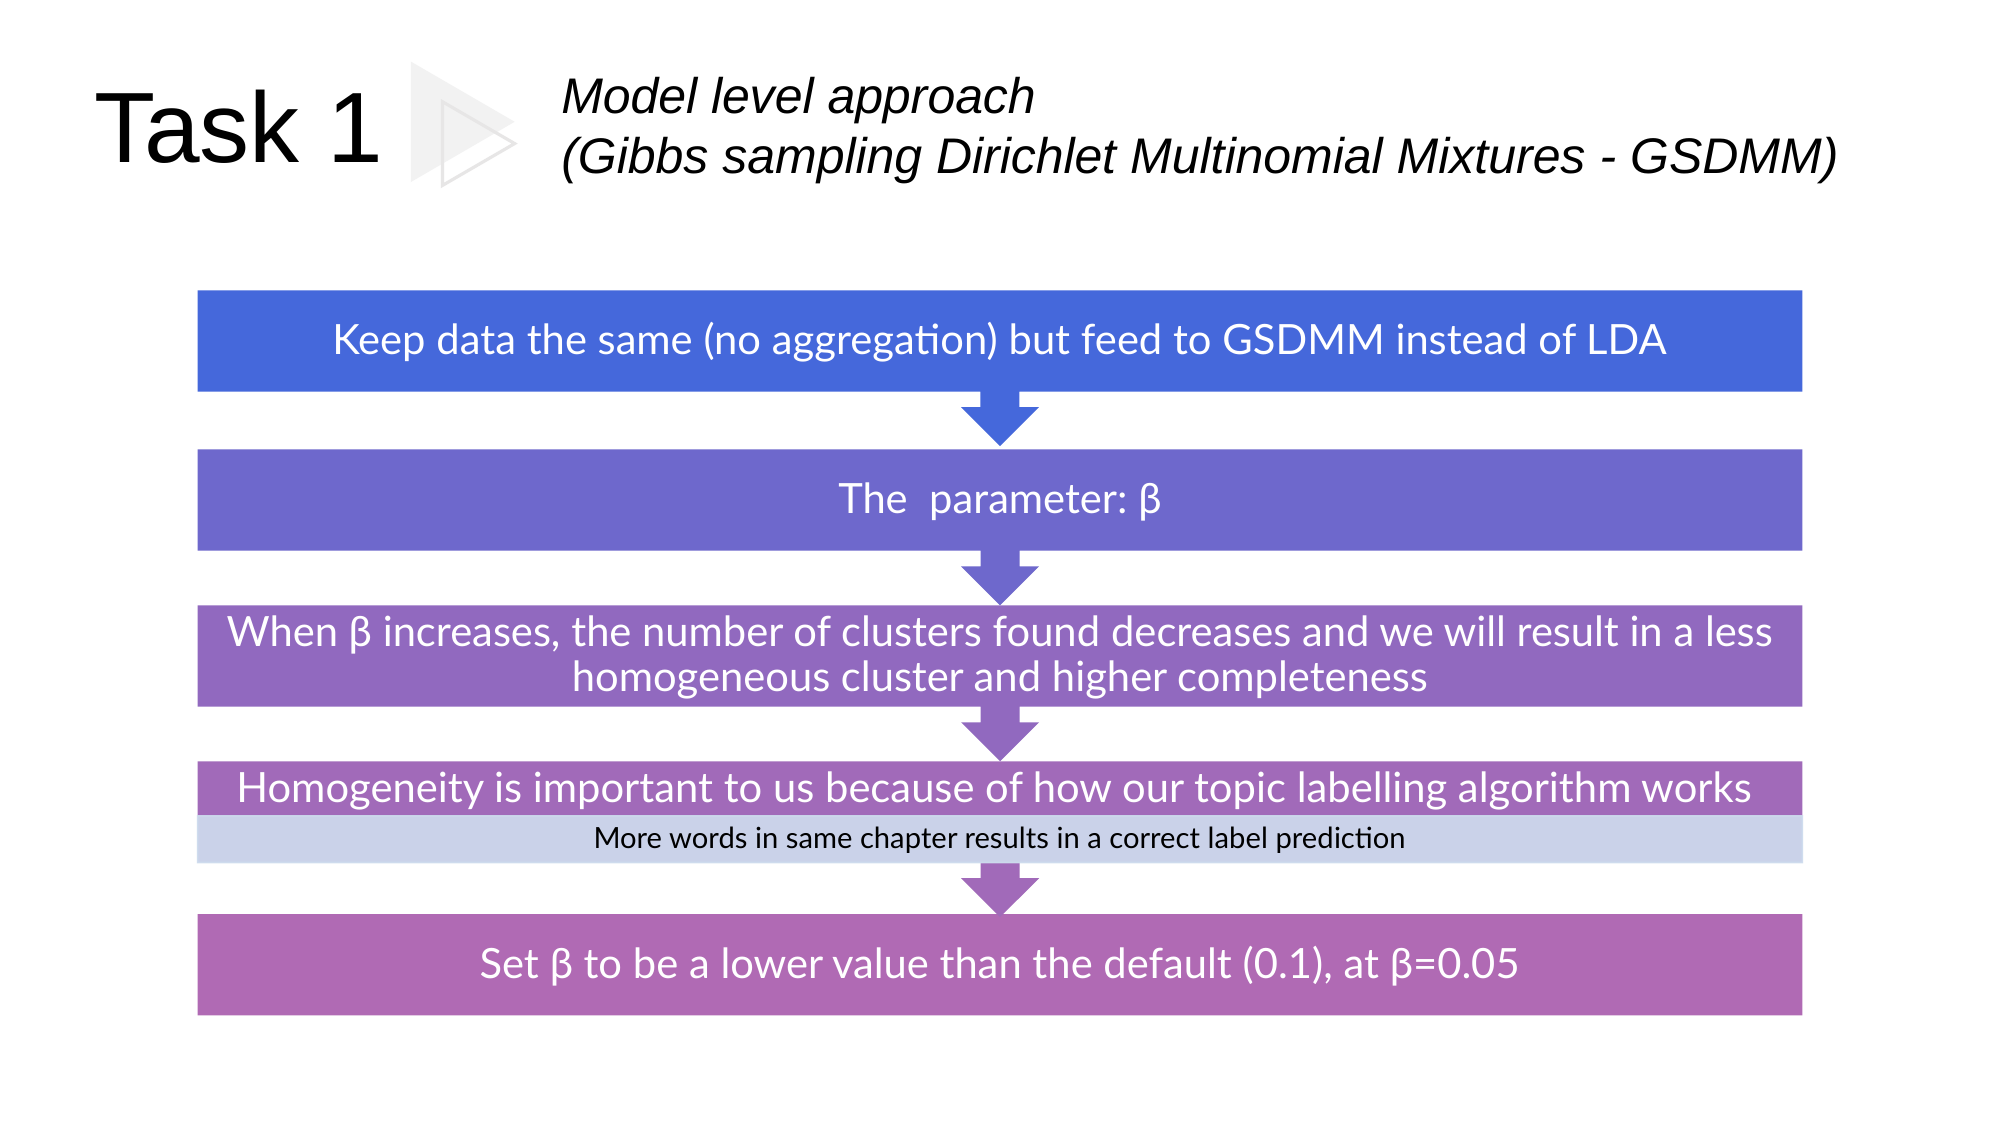

Model level approach
(Gibbs sampling Dirichlet Multinomial Mixtures - GSDMM)
Task 1

Keep data the same (no aggregation) but feed to GSDMM instead of LDA

The  parameter: β

When β increases, the number of clusters found decreases and we will result in a less homogeneous cluster and higher completeness

Homogeneity is important to us because of how our topic labelling algorithm works

More words in same chapter results in a correct label prediction

Set β to be a lower value than the default (0.1), at β=0.05